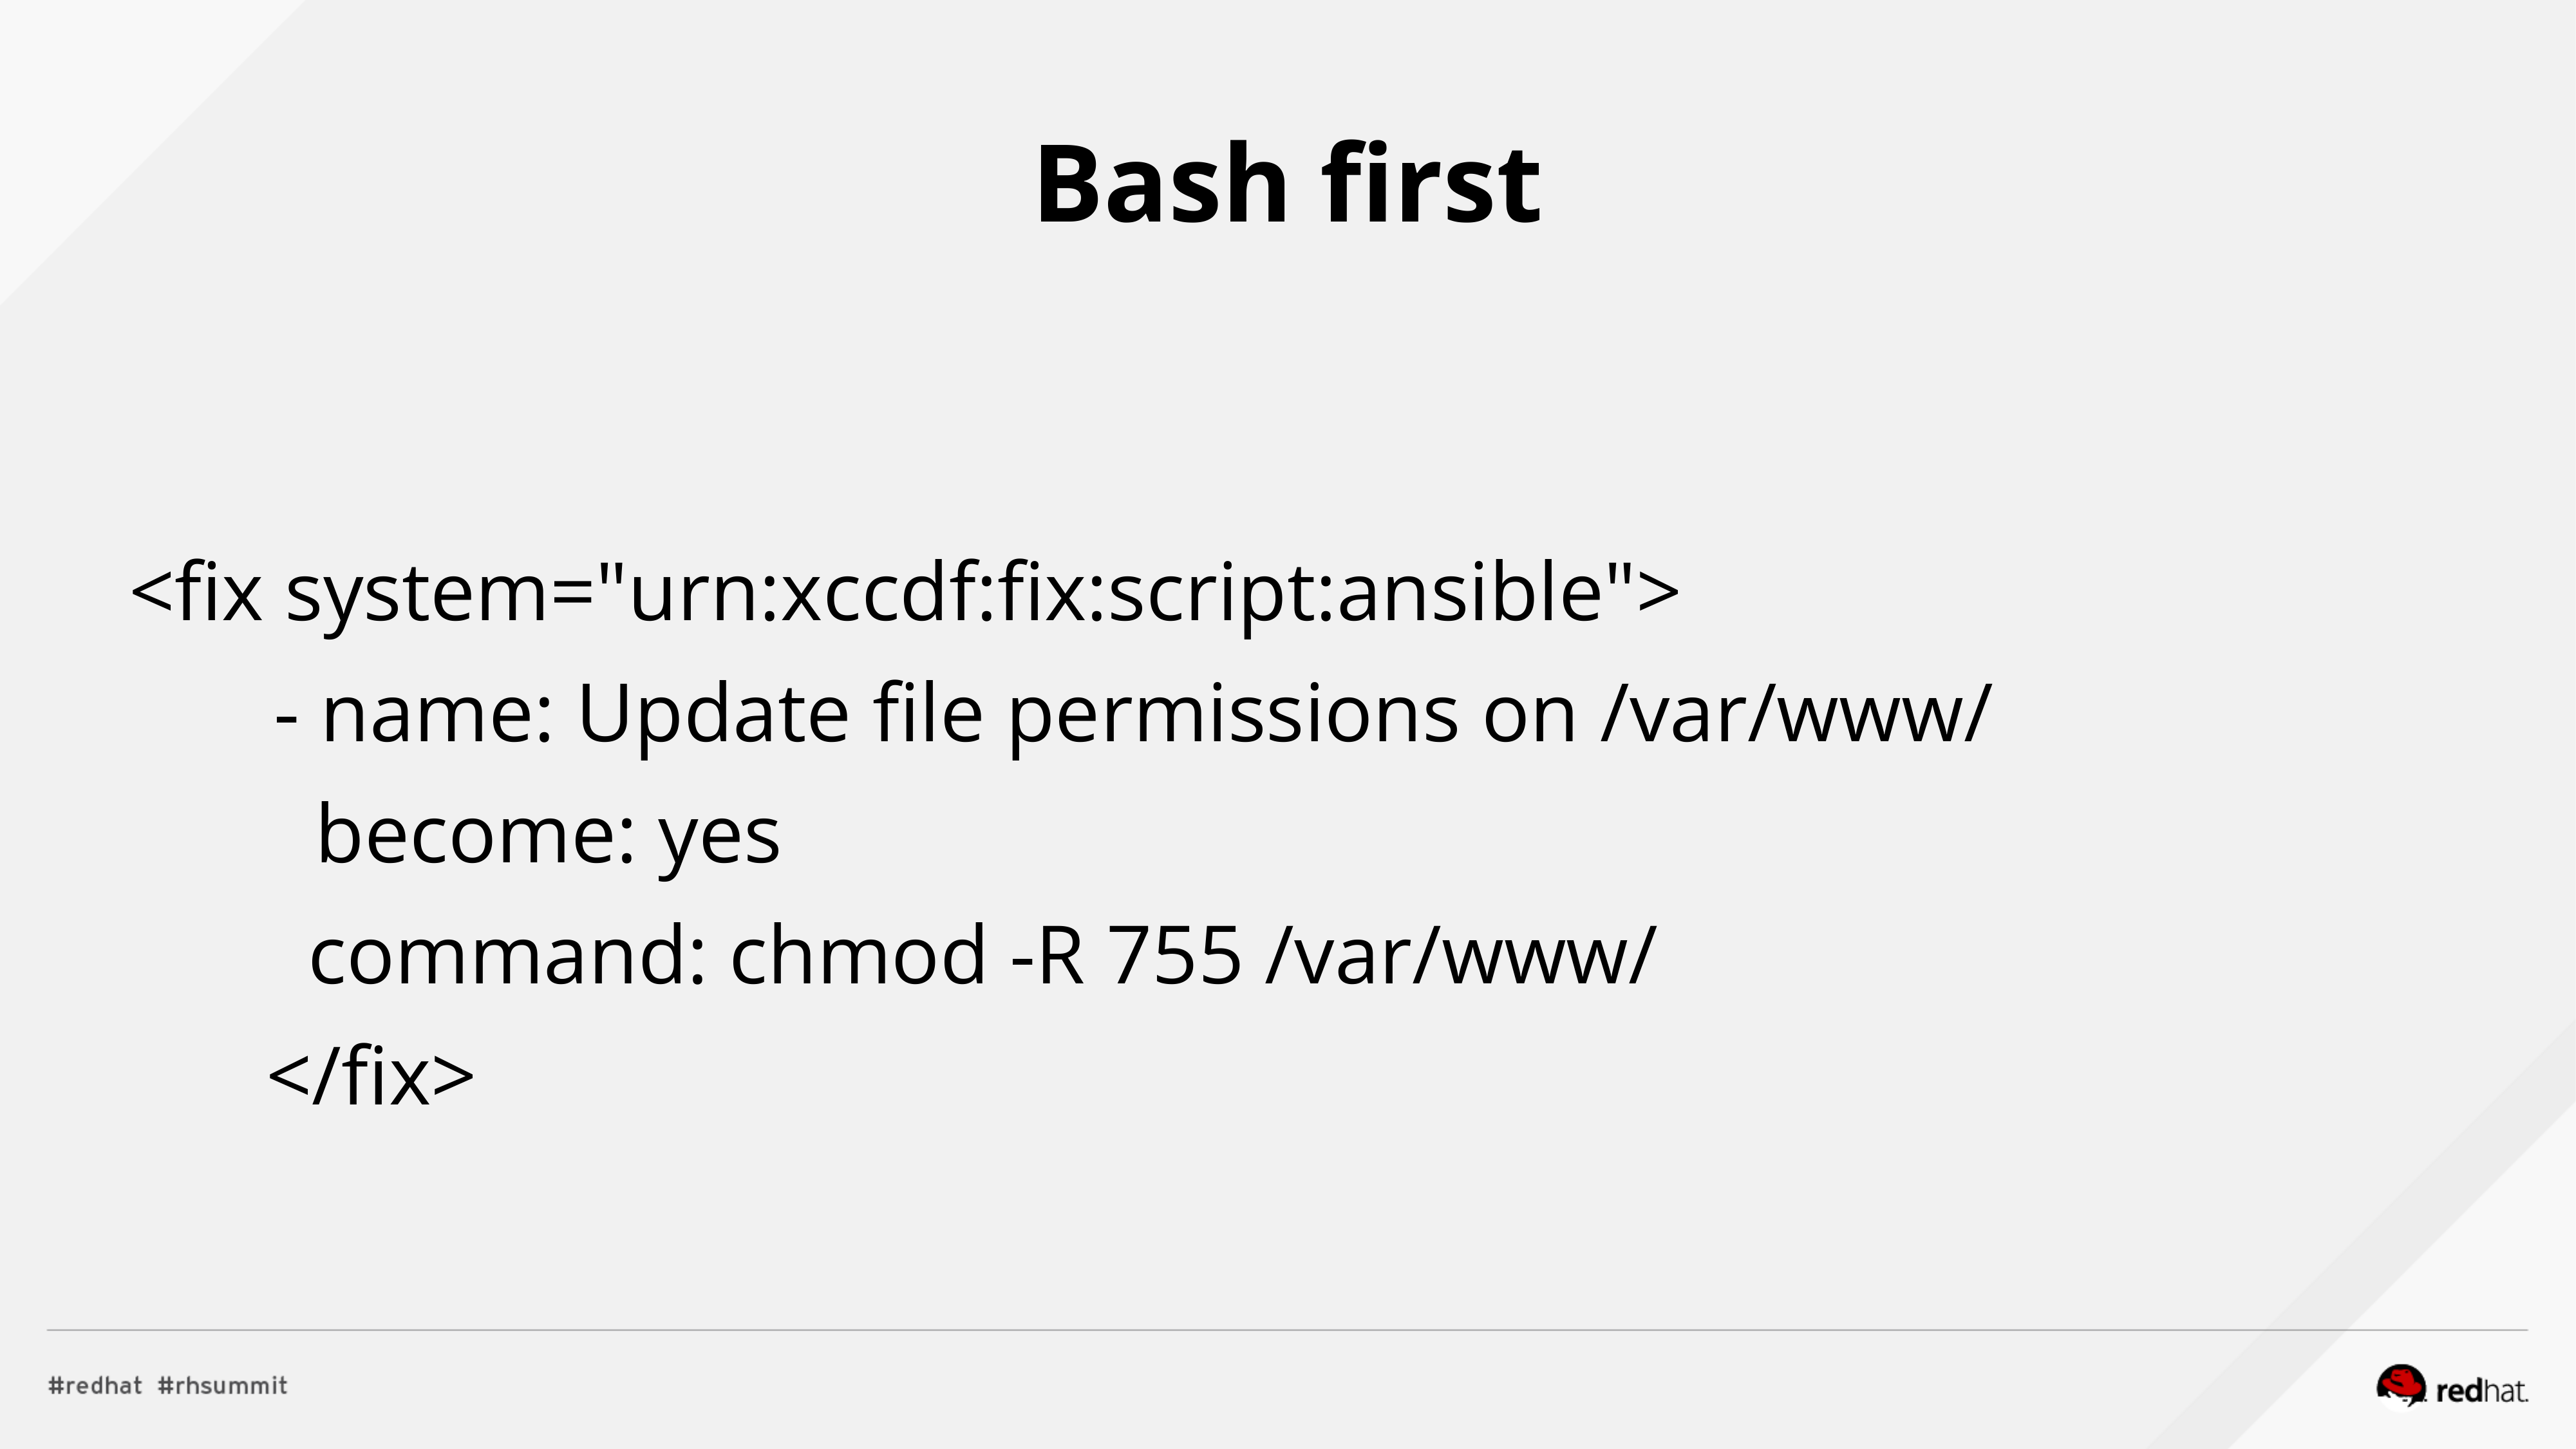

Bash first
<fix system="urn:xccdf:fix:script:ansible">
- name: Update file permissions on /var/www/
  become: yes
  command: chmod -R 755 /var/www/
</fix>